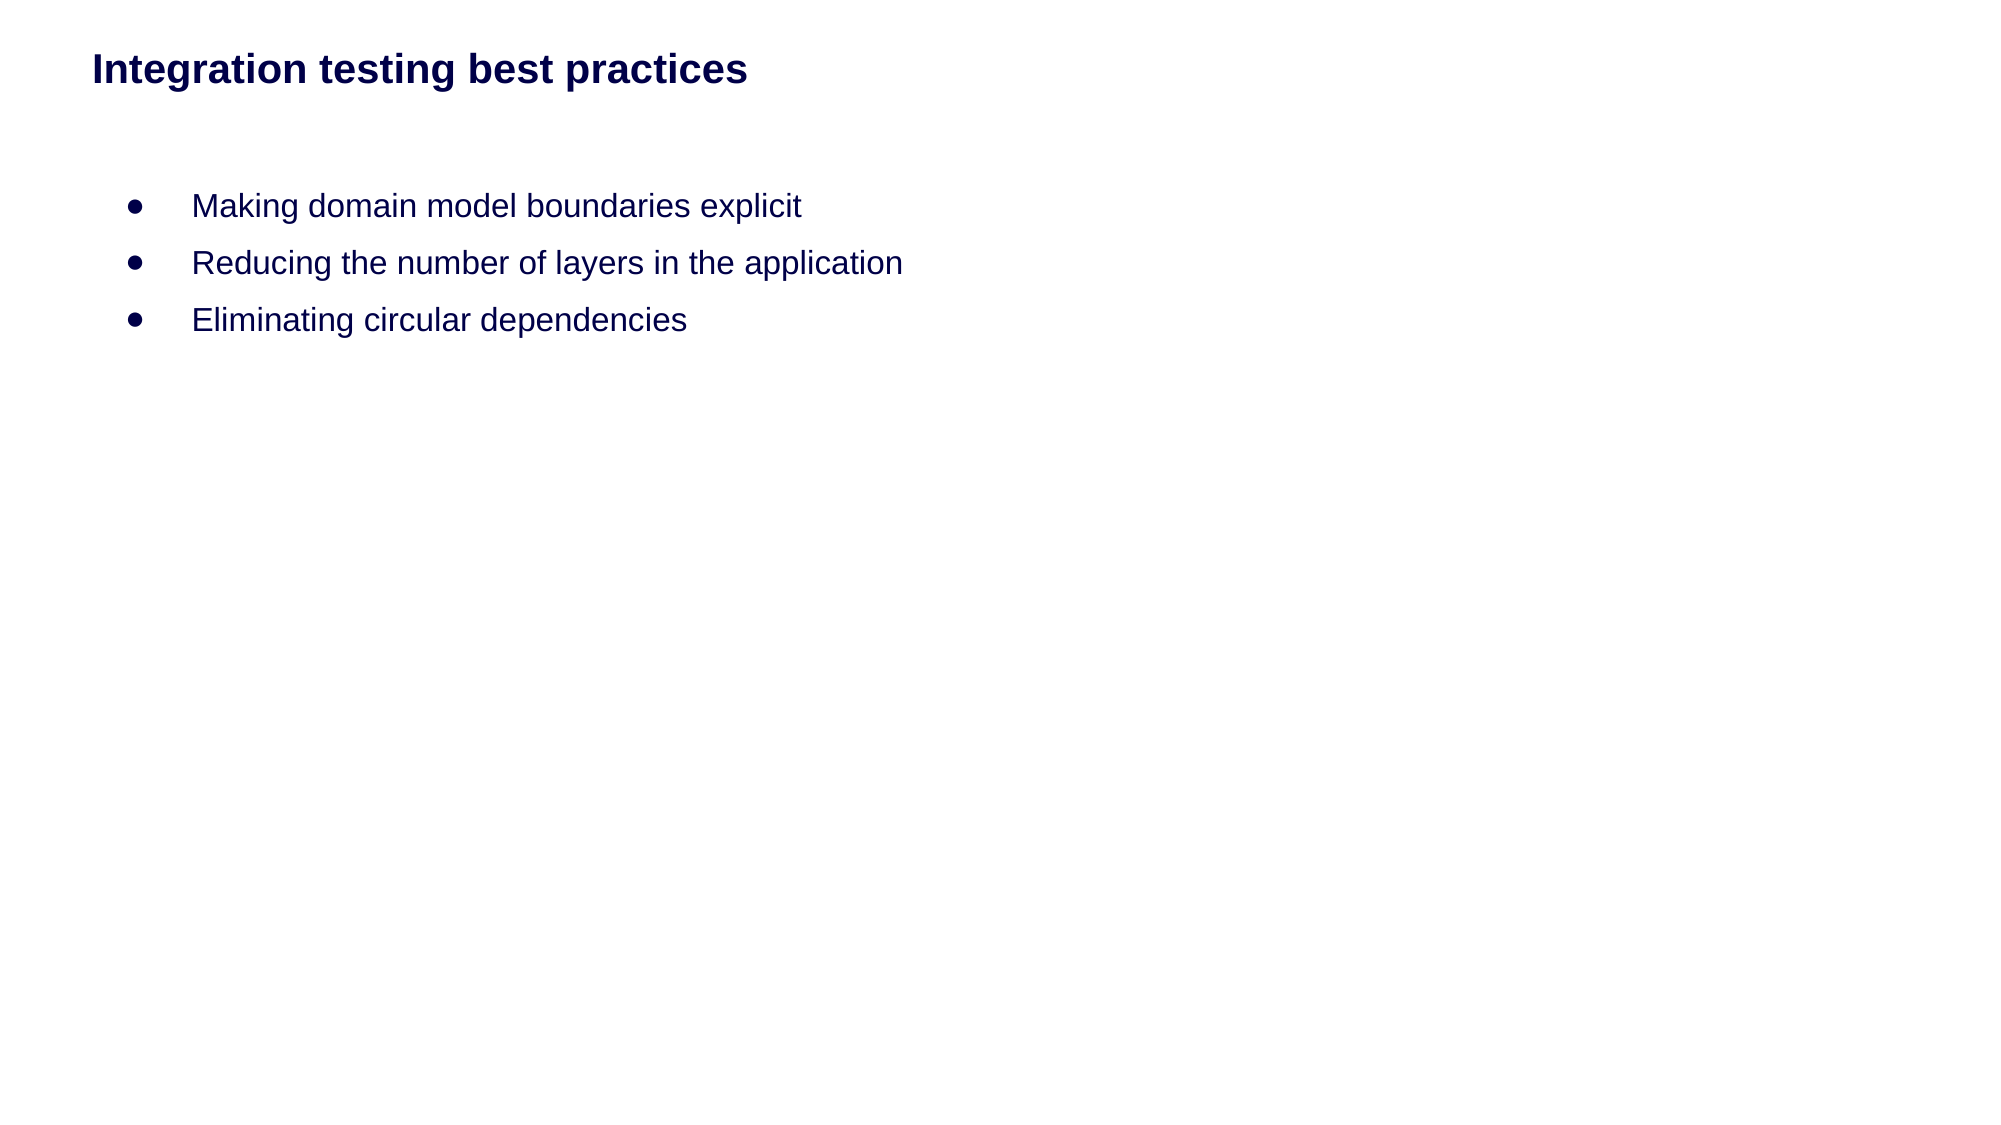

# Integration testing best practices

Making domain model boundaries explicit
Reducing the number of layers in the application
Eliminating circular dependencies